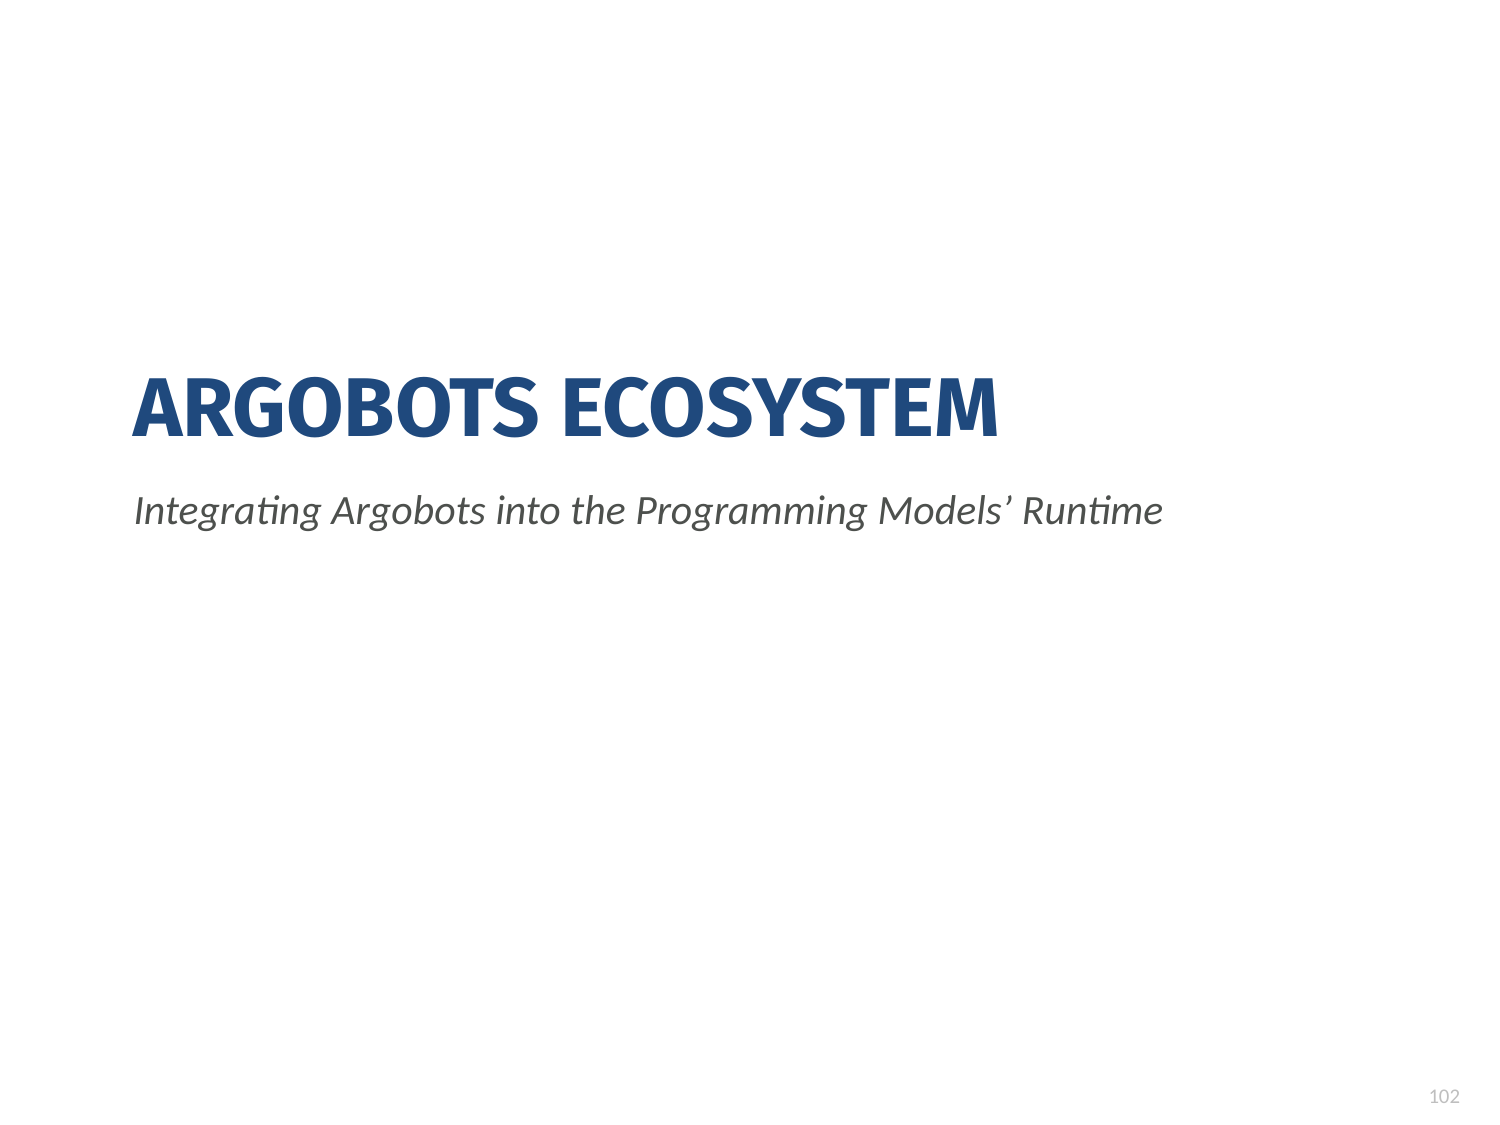

# Argobots Ecosystem
Integrating Argobots into the Programming Models’ Runtime
102